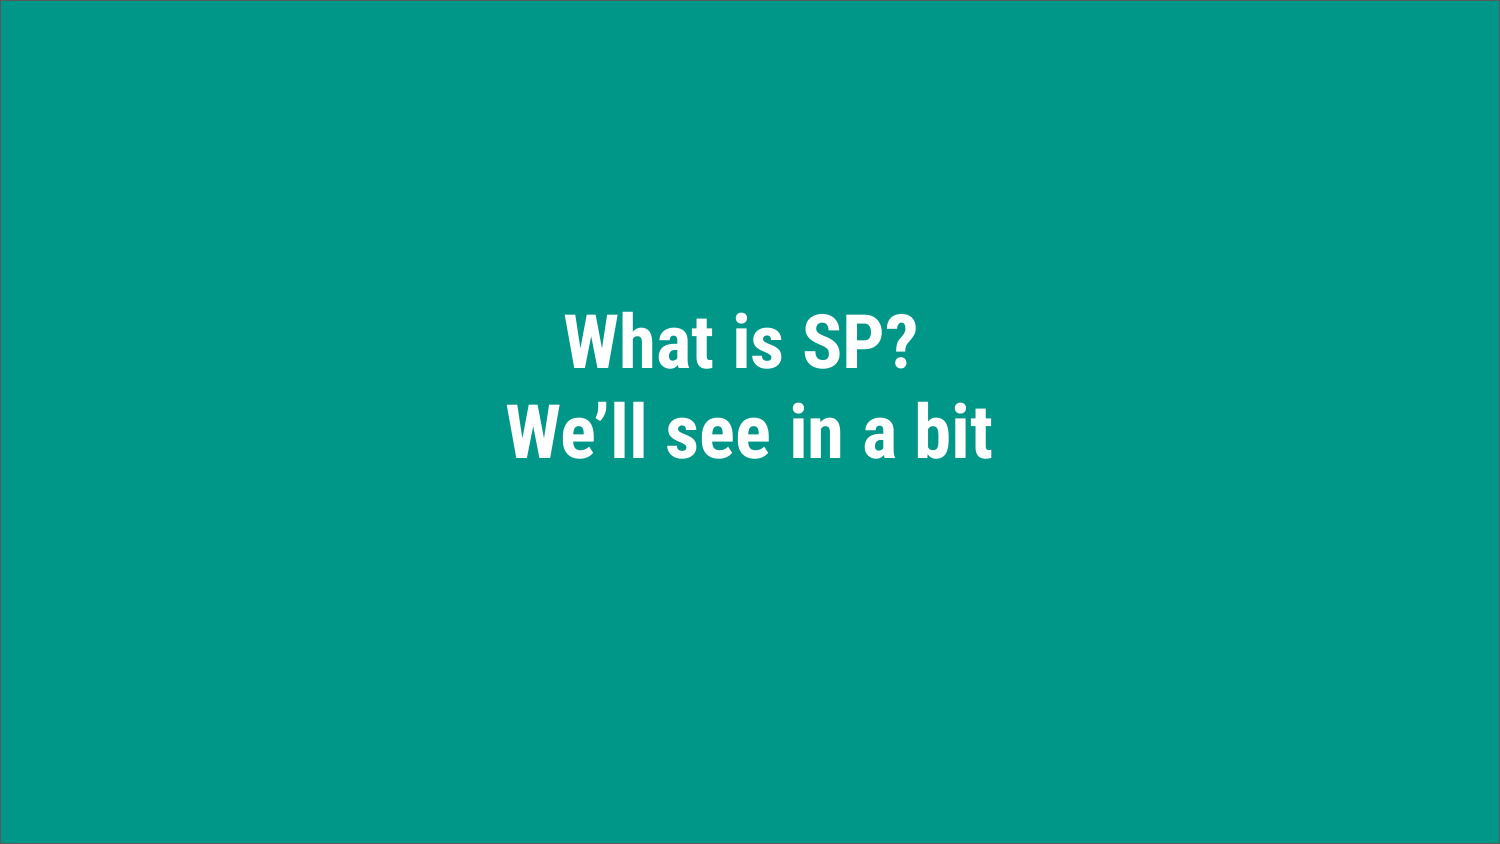

# What is SP?
We’ll see in a bit